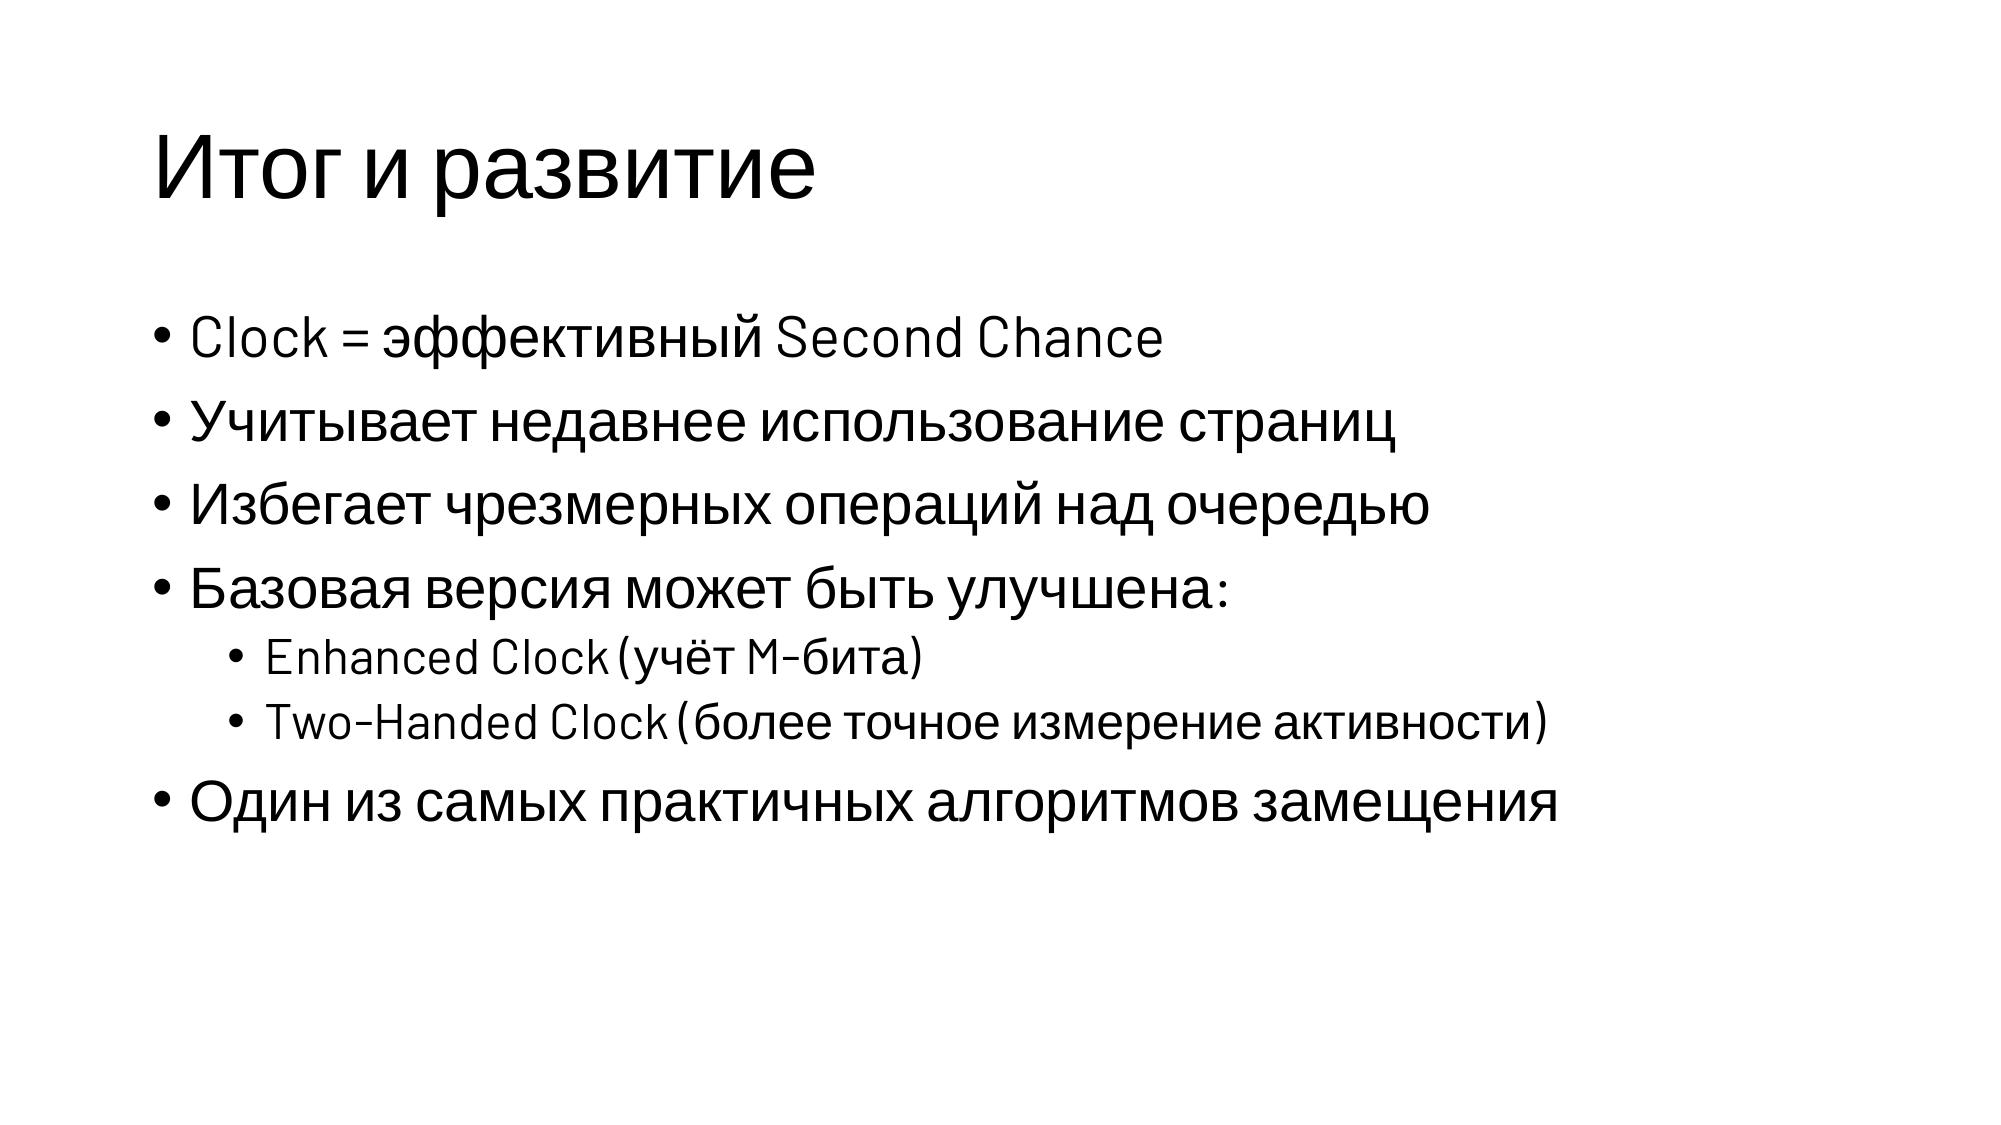

# Итог и развитие
Clock = эффективный Second Chance
Учитывает недавнее использование страниц
Избегает чрезмерных операций над очередью
Базовая версия может быть улучшена:
Enhanced Clock (учёт M-бита)
Two-Handed Clock (более точное измерение активности)
Один из самых практичных алгоритмов замещения